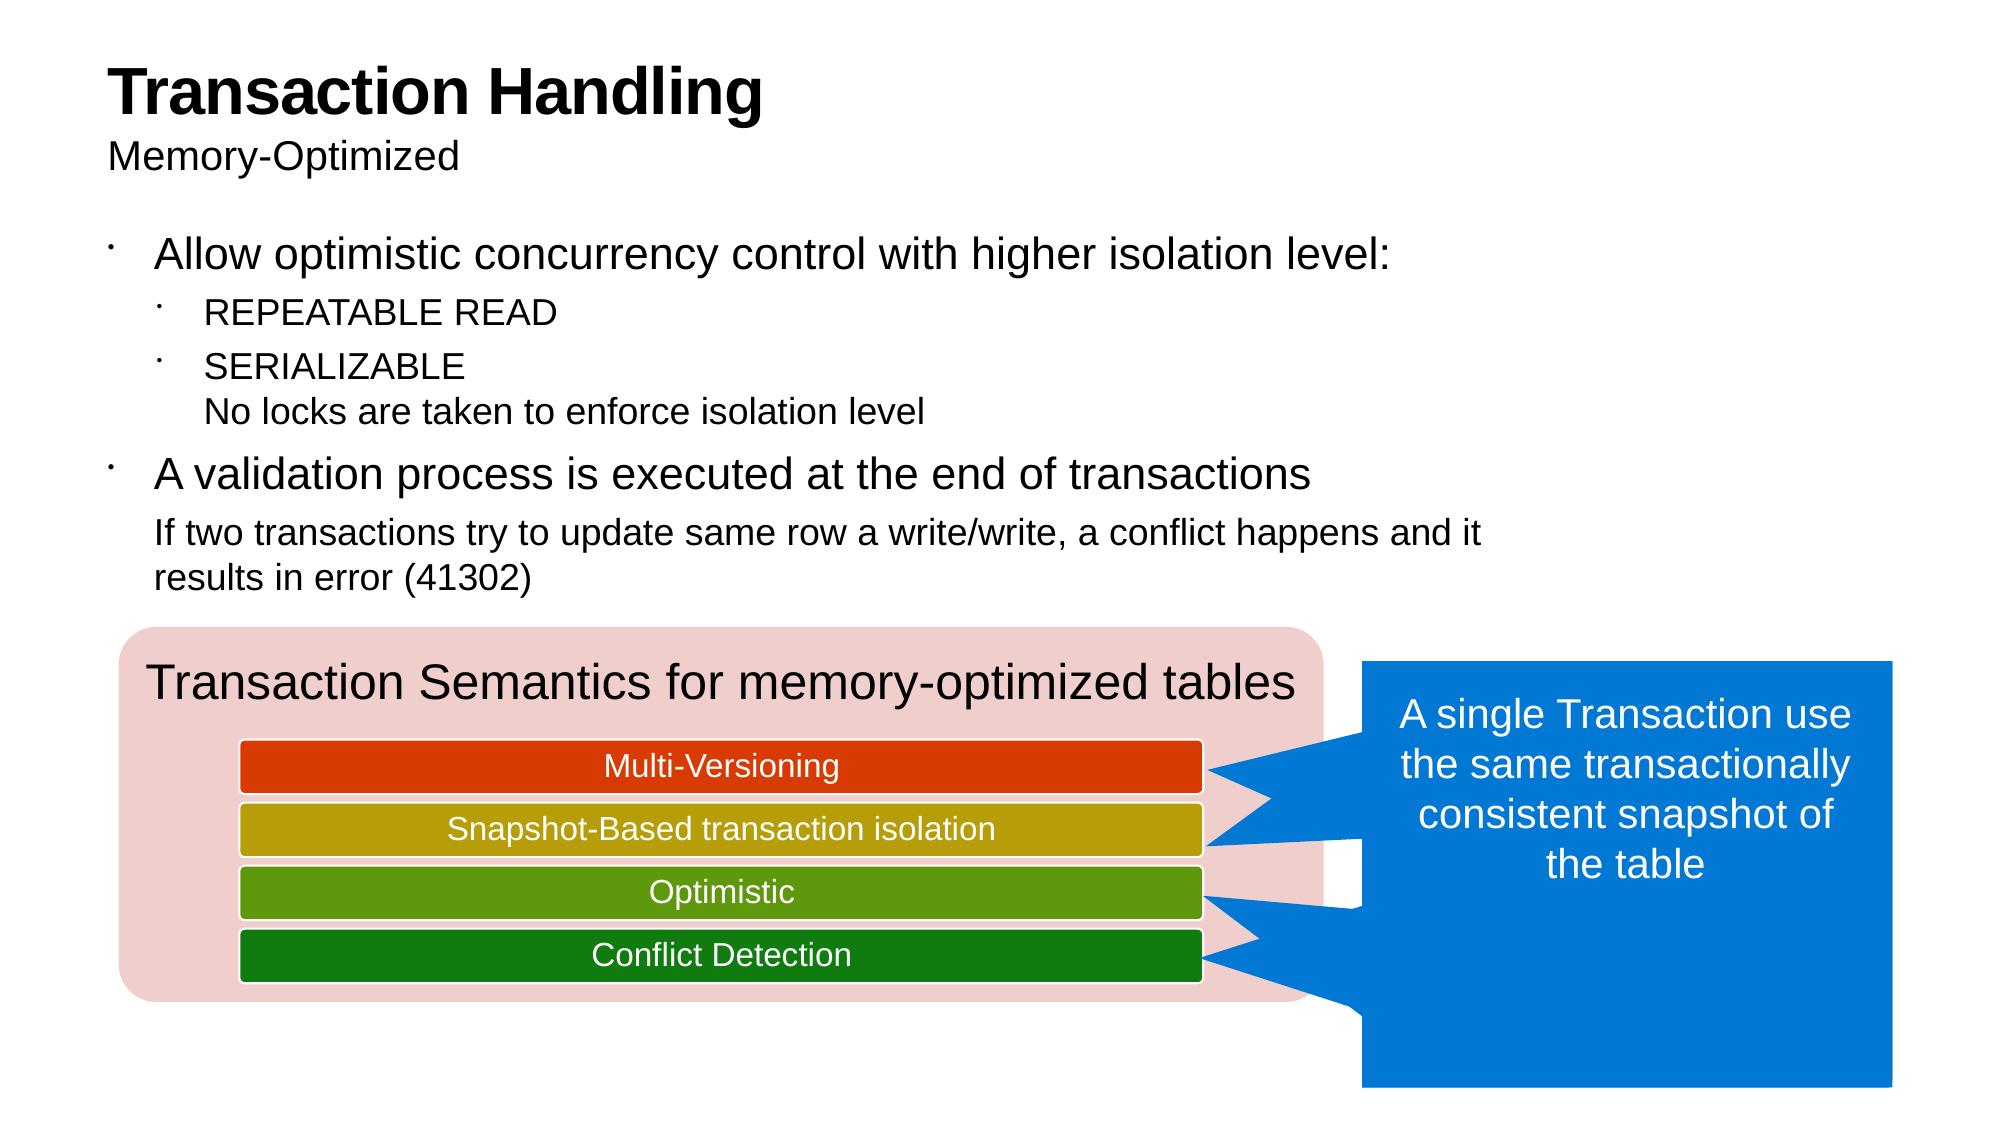

# Transaction Handling
Memory-Optimized
Allow optimistic concurrency control with higher isolation level:
REPEATABLE READ
SERIALIZABLE
No locks are taken to enforce isolation level
A validation process is executed at the end of transactions
If two transactions try to update same row a write/write, a conflict happens and it
results in error (41302)
Transaction Semantics for memory-optimized tables
Multi-Versioning
Snapshot-Based transaction isolation
Optimistic
Conflict Detection
When conflicts occur (that may cause inconsistencies in the database) these conflicts are detected, and transaction is terminated
Transactions assume there are no conflicts with concurrent transactions
Concurrent Transactions access potentially different versions of same row
A single Transaction use the same transactionally consistent snapshot of the table